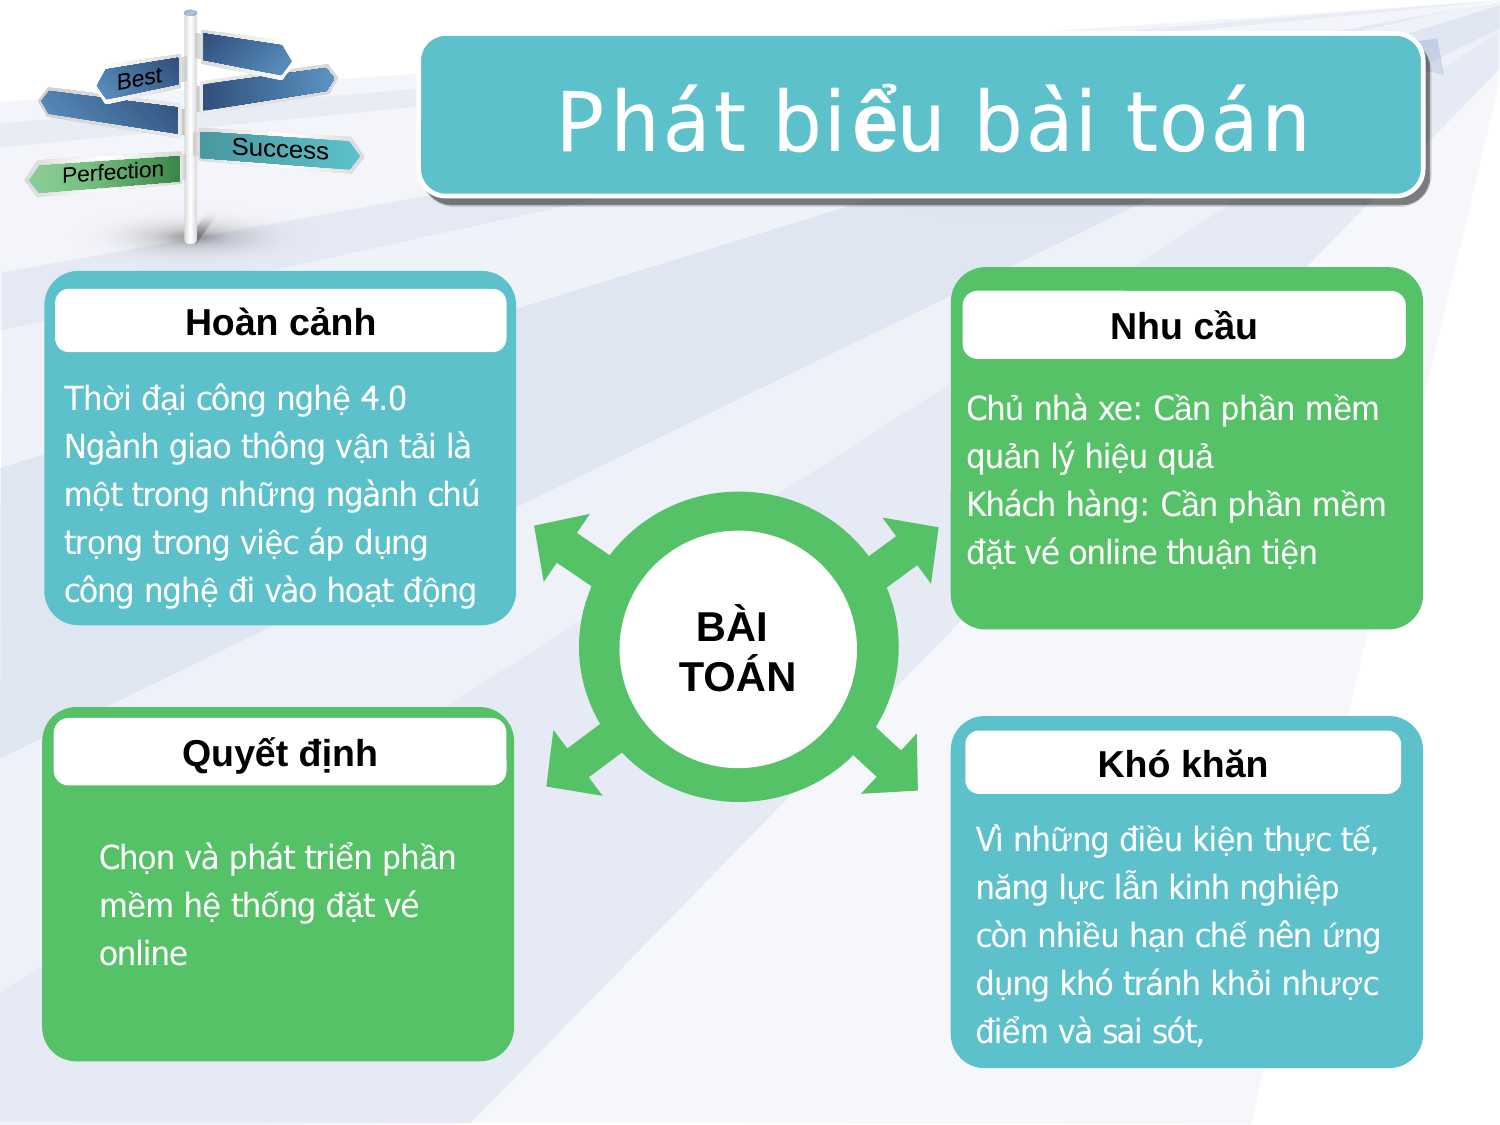

Phát biểu bài toán

Hoàn cảnh
Nhu cầu
Thời đại công nghệ 4.0
Ngành giao thông vận tải là một trong những ngành chú trọng trong việc áp dụng công nghệ đi vào hoạt động

Chủ nhà xe: Cần phần mềm quản lý hiệu quả
Khách hàng: Cần phần mềm đặt vé online thuận tiện

BÀI
TOÁN

Quyết định
Khó khăn
Vì những điều kiện thực tế, năng lực lẫn kinh nghiệp còn nhiều hạn chế nên ứng dụng khó tránh khỏi nhược điểm và sai sót,
Chọn và phát triển phần mềm hệ thống đặt vé online